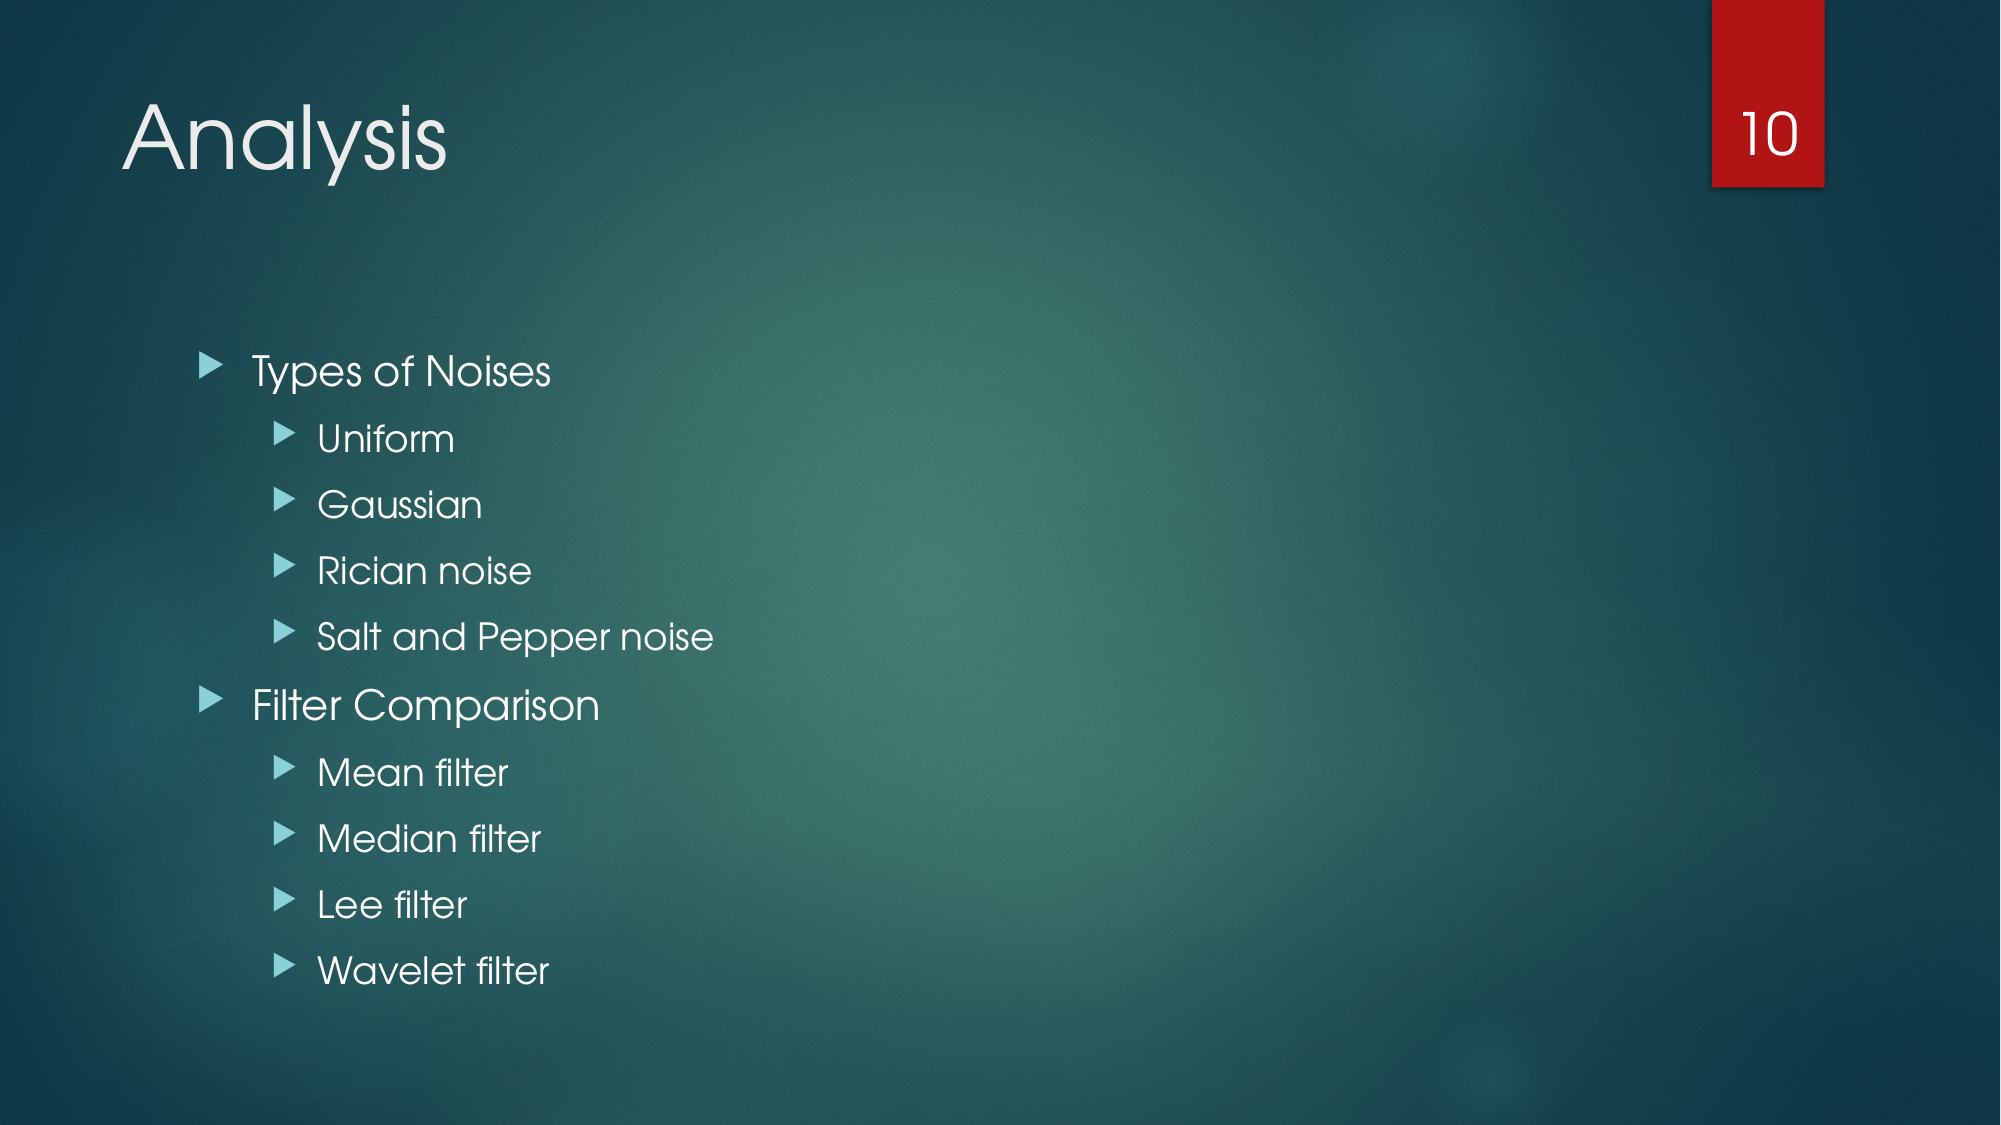

10
# Analysis
Types of Noises
Uniform
Gaussian
Rician noise
Salt and Pepper noise
Filter Comparison
Mean filter
Median filter
Lee filter
Wavelet filter